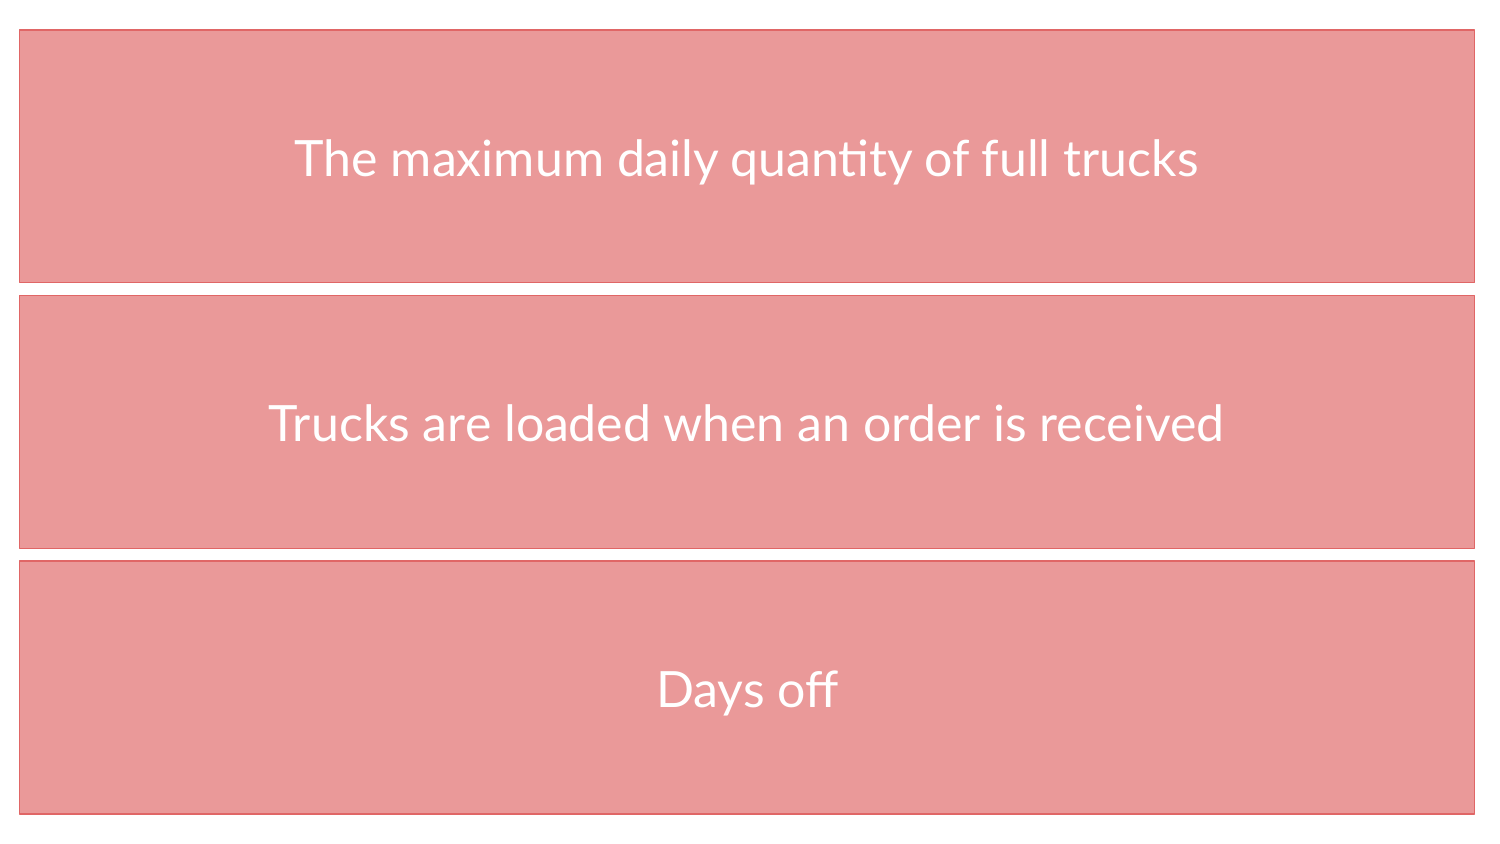

The maximum daily quantity of full trucks
Trucks are loaded when an order is received
Days off